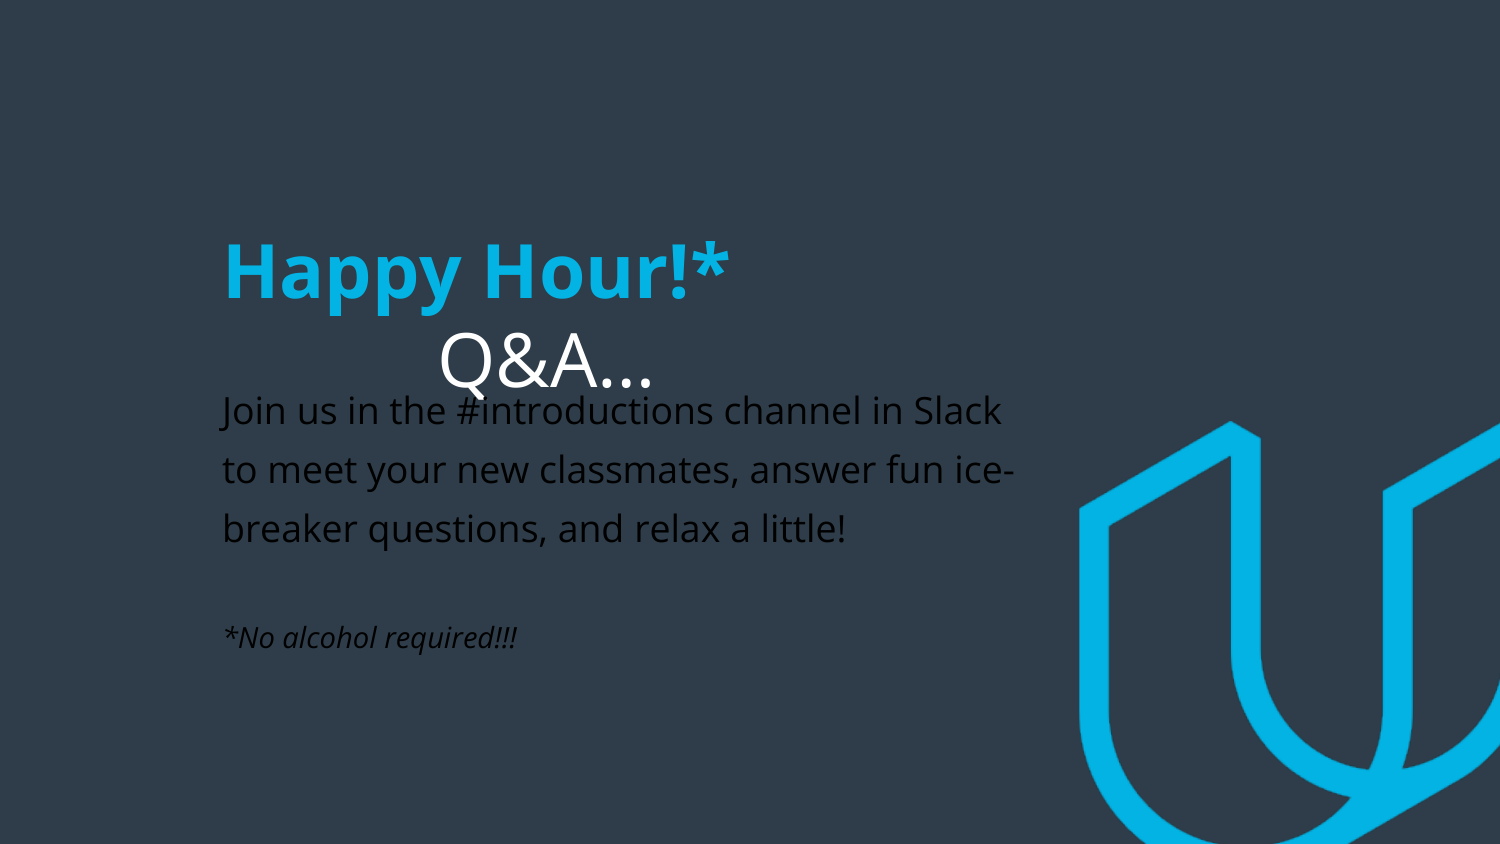

Q&A…
Happy Hour!*

Join us in the #introductions channel in Slack to meet your new classmates, answer fun ice-breaker questions, and relax a little!

*No alcohol required!!!